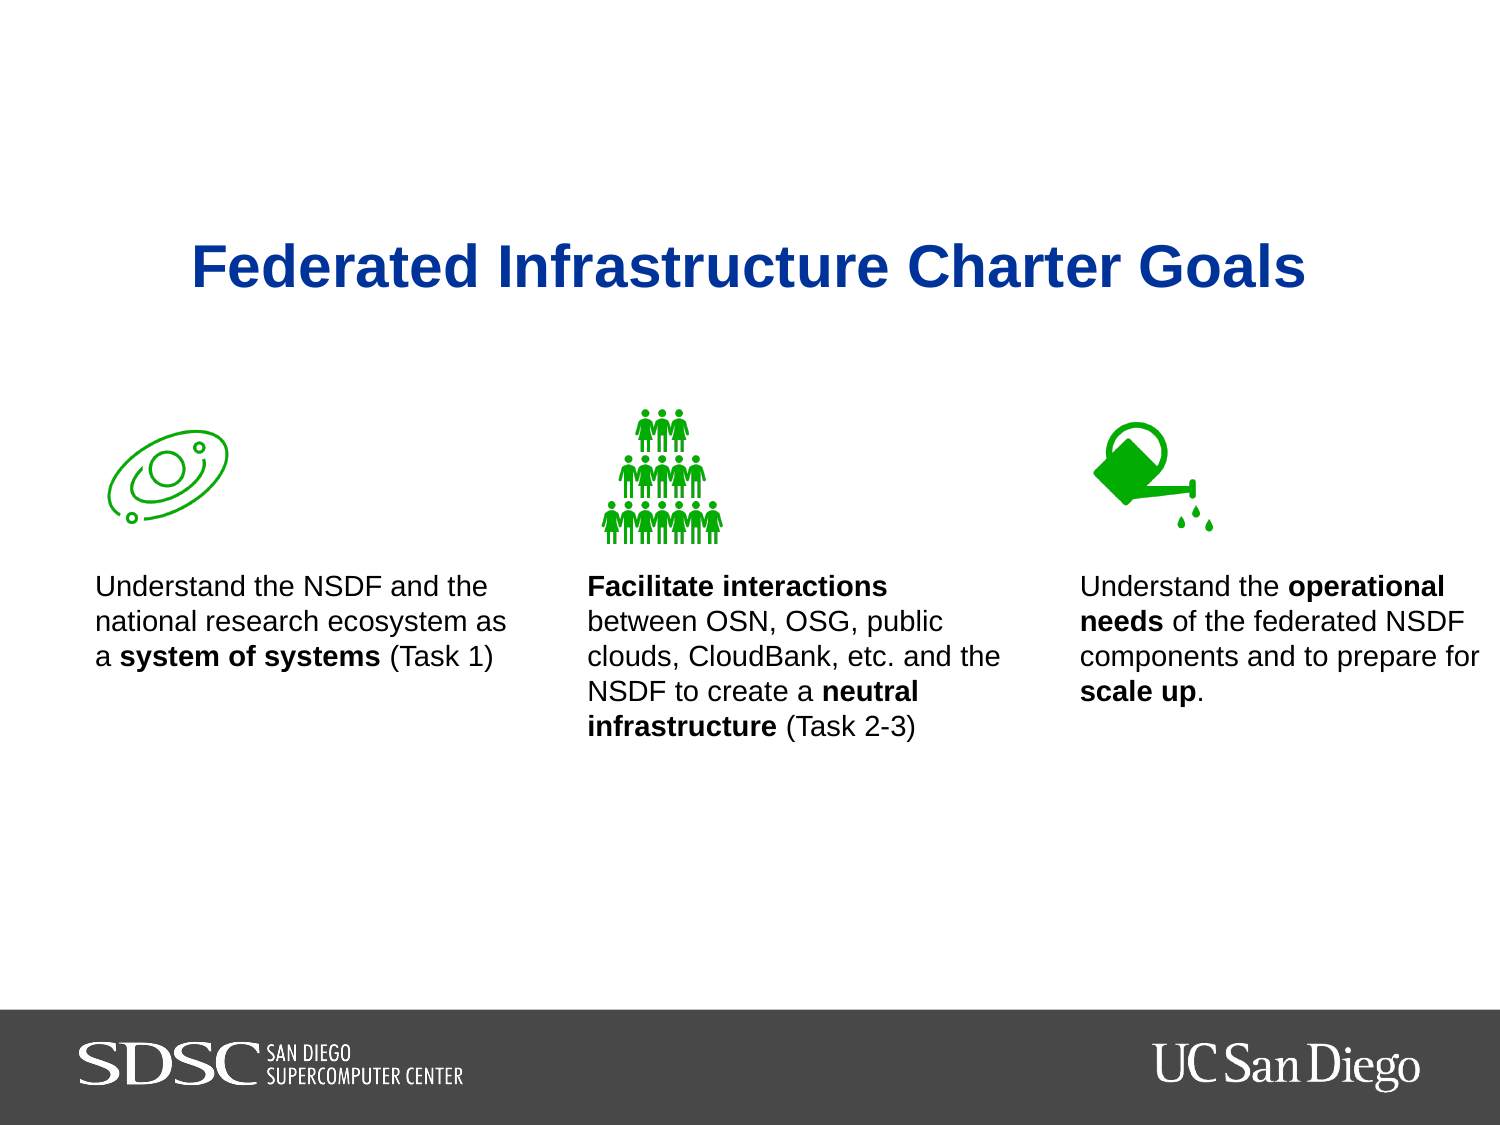

# Federated Infrastructure Charter Goals

Understand the NSDF and the national research ecosystem as a system of systems (Task 1)

Facilitate interactions between OSN, OSG, public clouds, CloudBank, etc. and the NSDF to create a neutral infrastructure (Task 2-3)

Understand the operational needs of the federated NSDF components and to prepare for scale up.